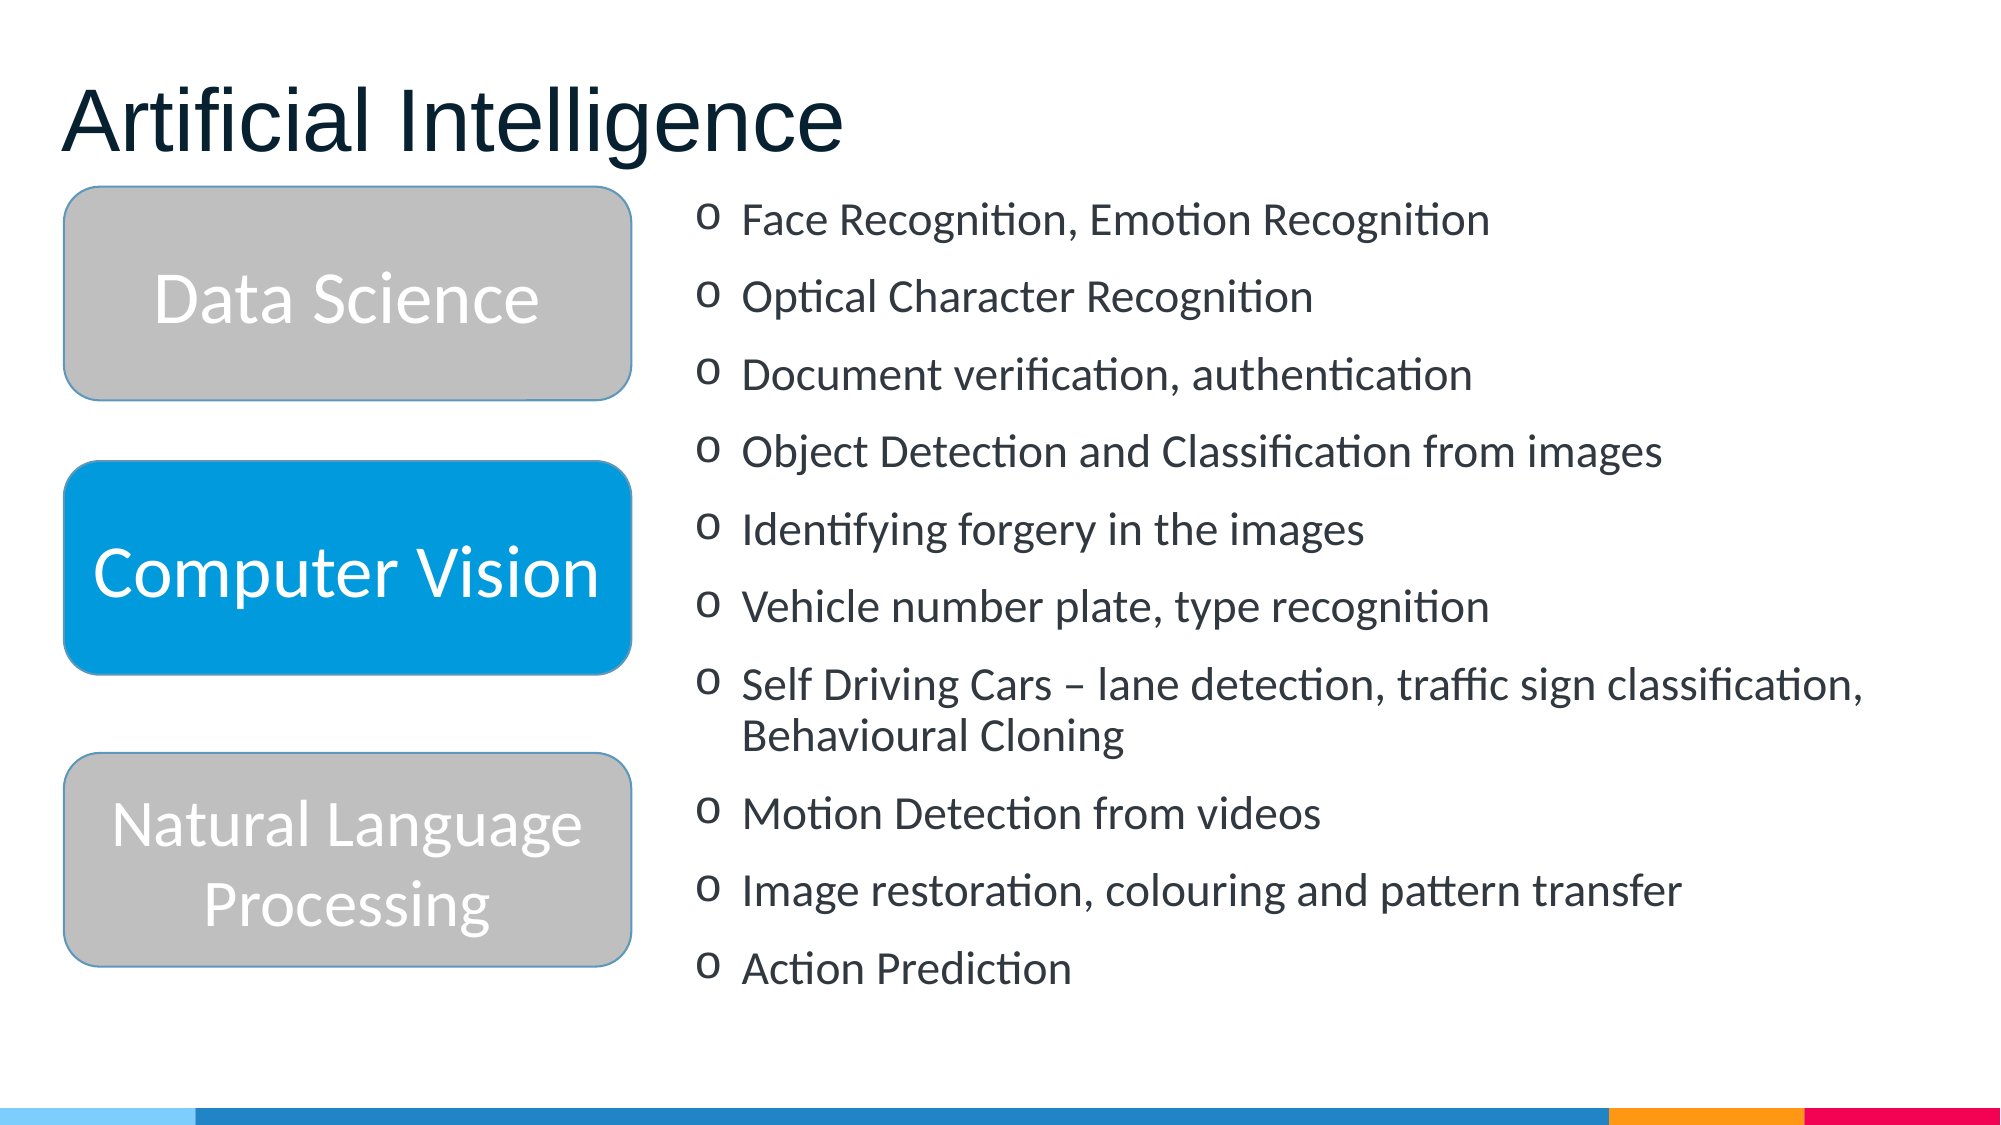

# Artificial Intelligence
Data Science
Computer Vision
Natural Language Processing
Face Recognition, Emotion Recognition
Optical Character Recognition
Document verification, authentication
Object Detection and Classification from images
Identifying forgery in the images
Vehicle number plate, type recognition
Self Driving Cars – lane detection, traffic sign classification, Behavioural Cloning
Motion Detection from videos
Image restoration, colouring and pattern transfer
Action Prediction